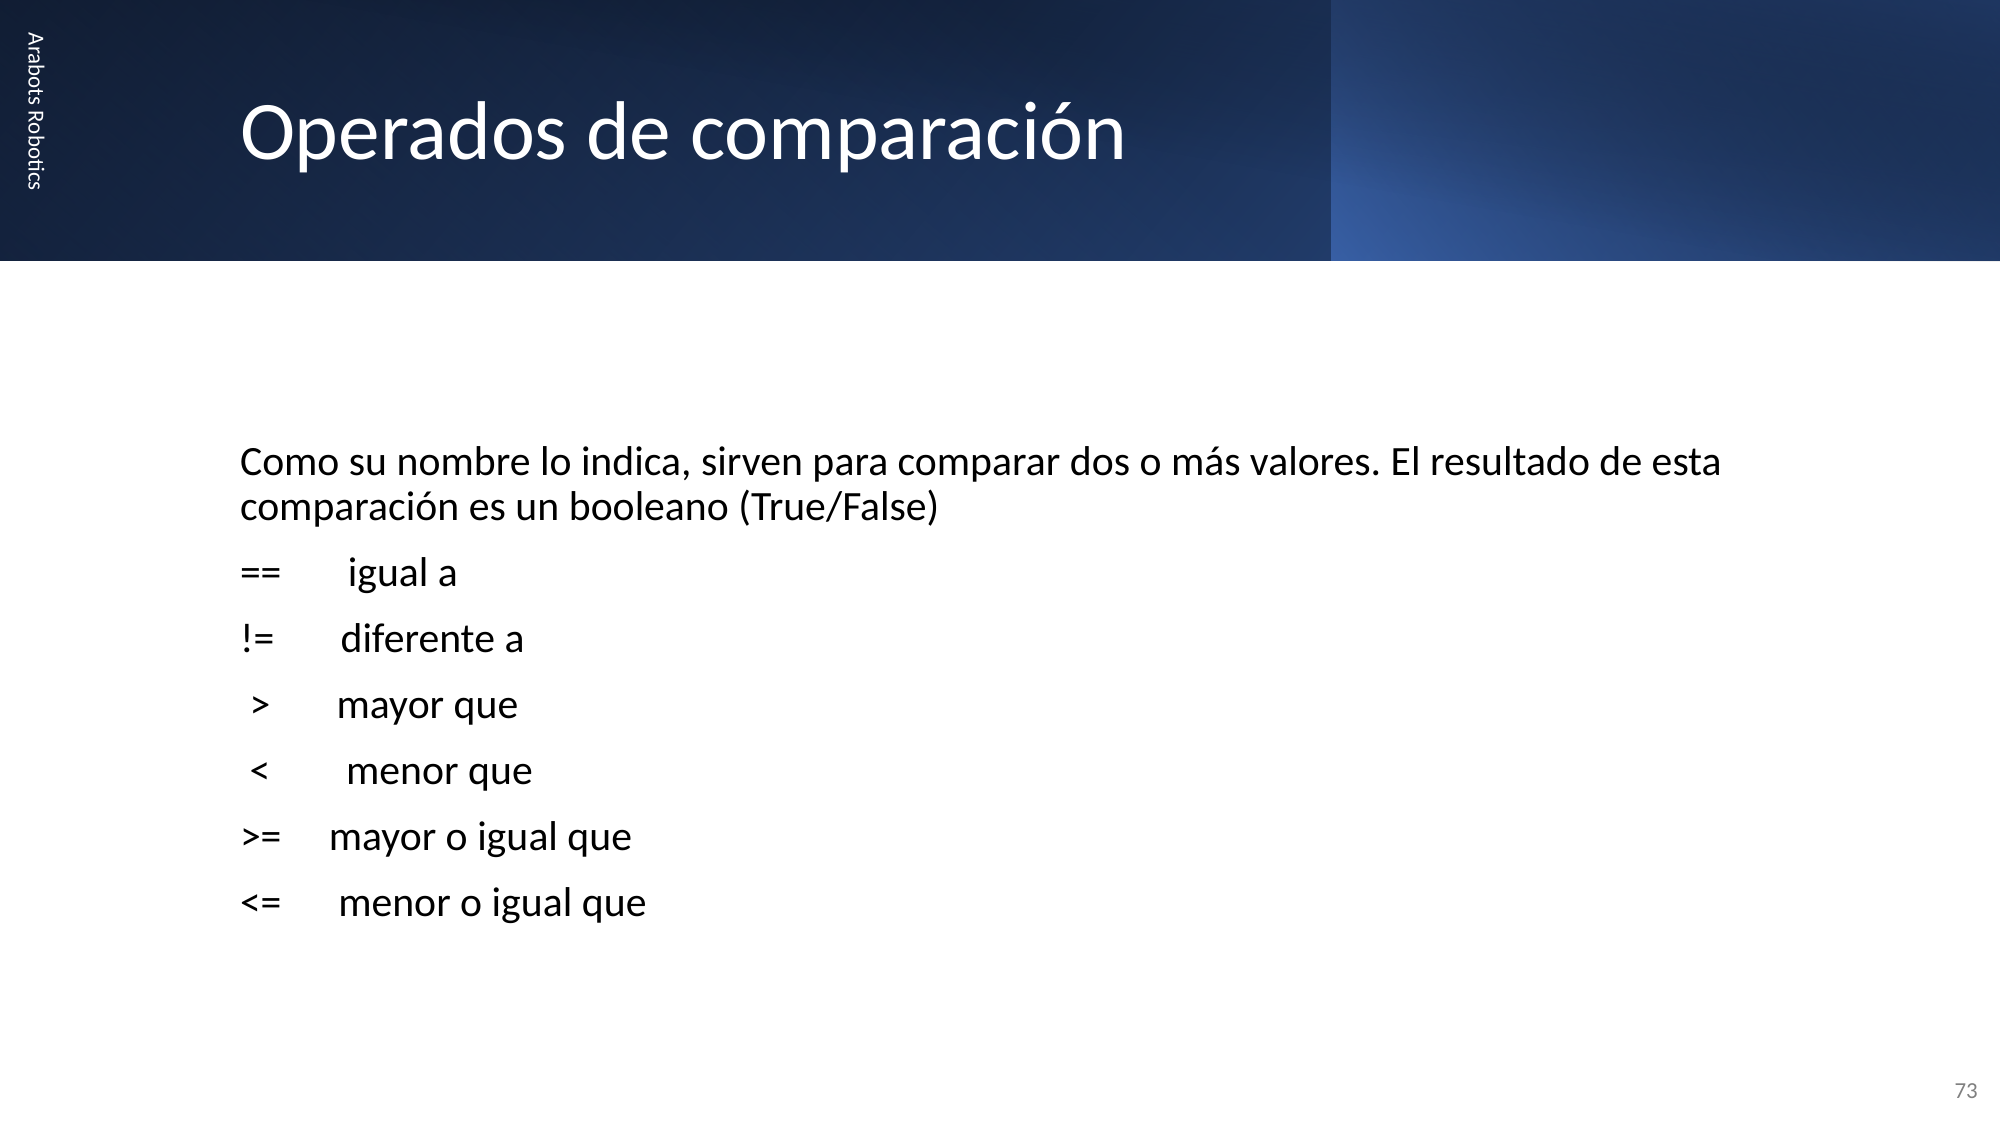

# Operados de comparación
Arabots Robotics
Como su nombre lo indica, sirven para comparar dos o más valores. El resultado de esta comparación es un booleano (True/False)
==       igual a
!=       diferente a
 >       mayor que
 <        menor que
>=     mayor o igual que
<=      menor o igual que
73